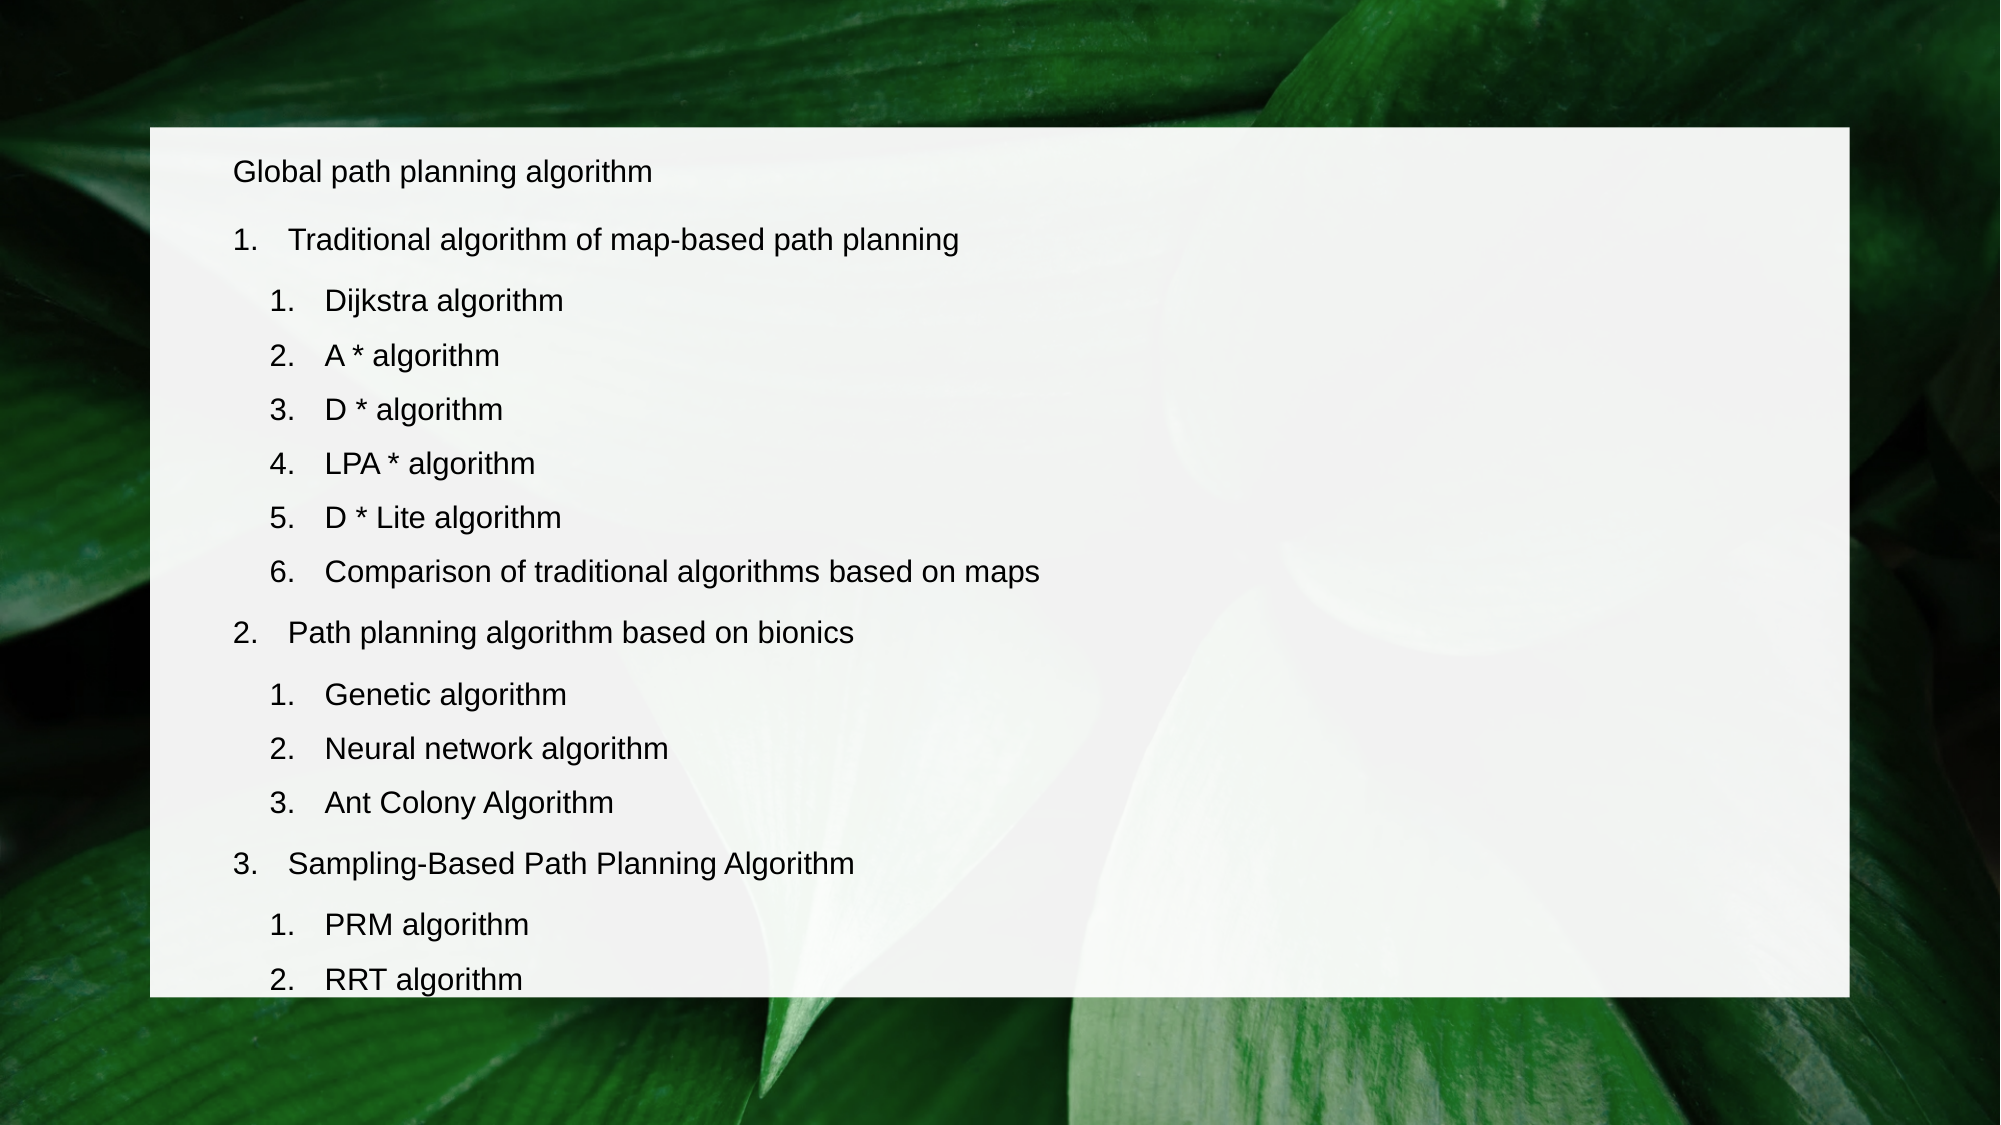

Global path planning algorithm
Traditional algorithm of map-based path planning
Dijkstra algorithm
A * algorithm
D * algorithm
LPA * algorithm
D * Lite algorithm
Comparison of traditional algorithms based on maps
Path planning algorithm based on bionics
Genetic algorithm
Neural network algorithm
Ant Colony Algorithm
Sampling-Based Path Planning Algorithm
PRM algorithm
RRT algorithm